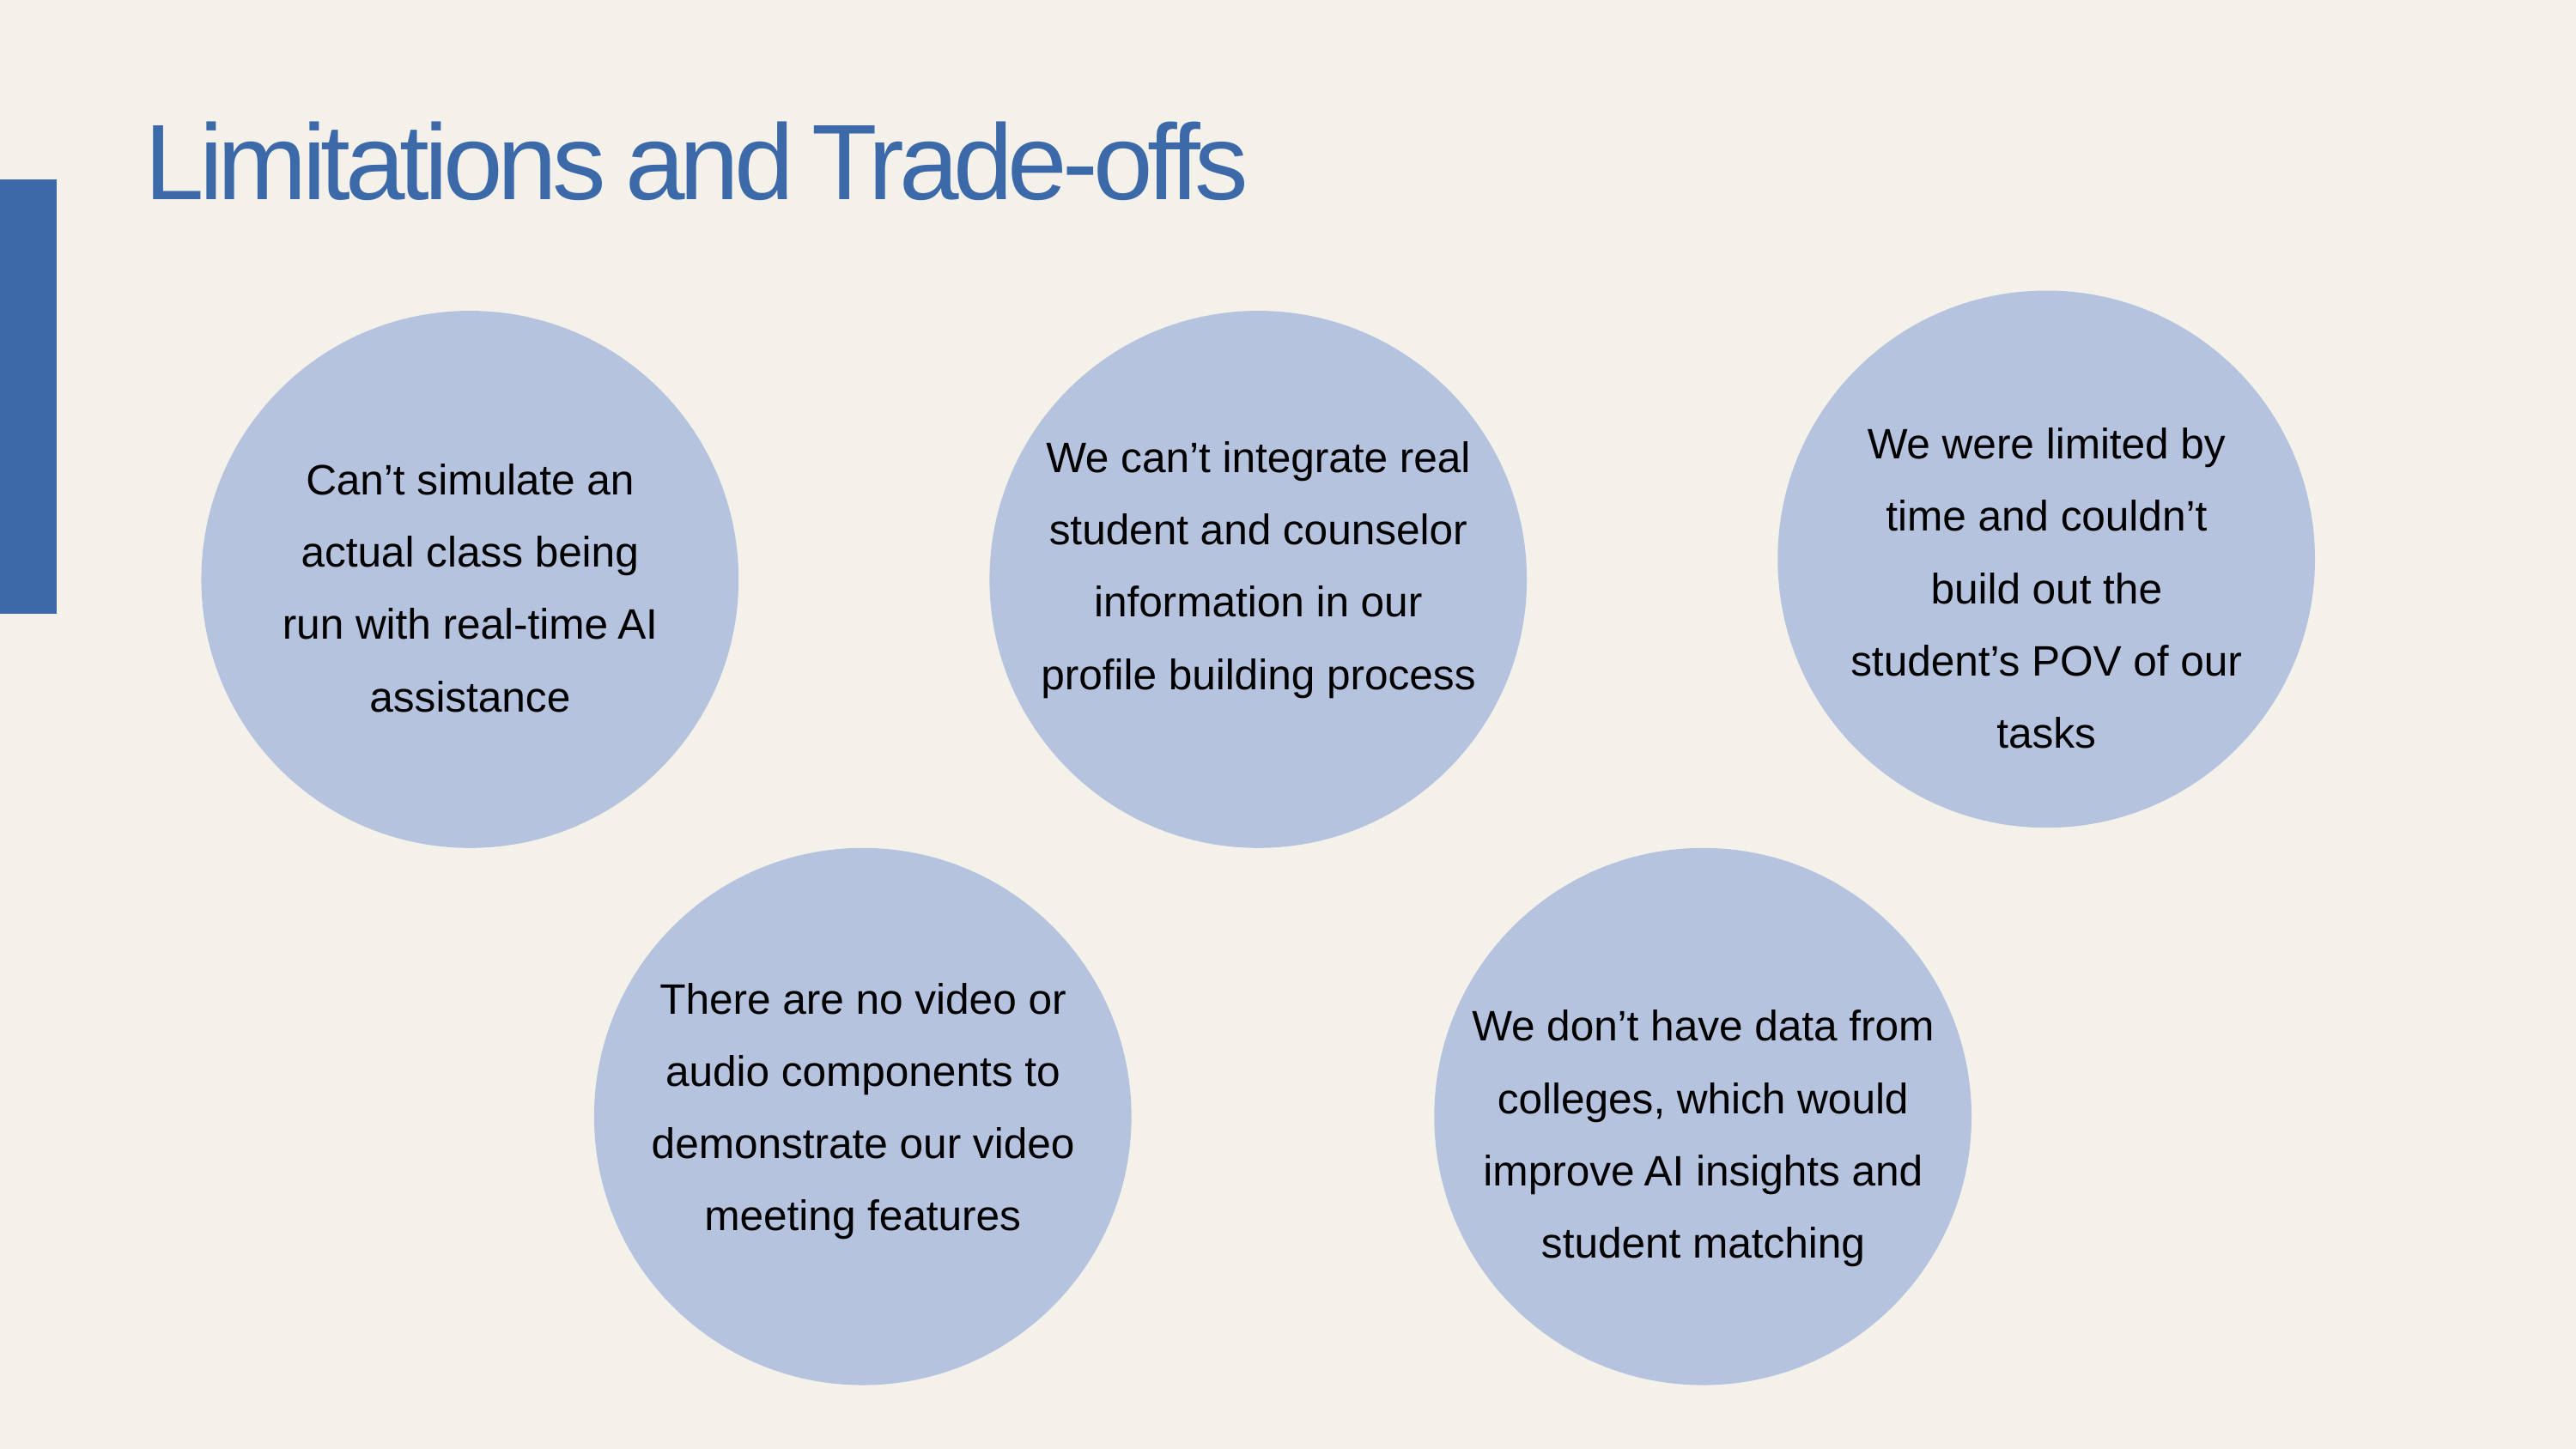

Limitations and Trade-offs

We were limited by time and couldn’t build out the student’s POV of our tasks
We can’t integrate real student and counselor information in our profile building process
Can’t simulate an actual class being run with real-time AI assistance

There are no video or audio components to demonstrate our video meeting features
We don’t have data from colleges, which would improve AI insights and student matching